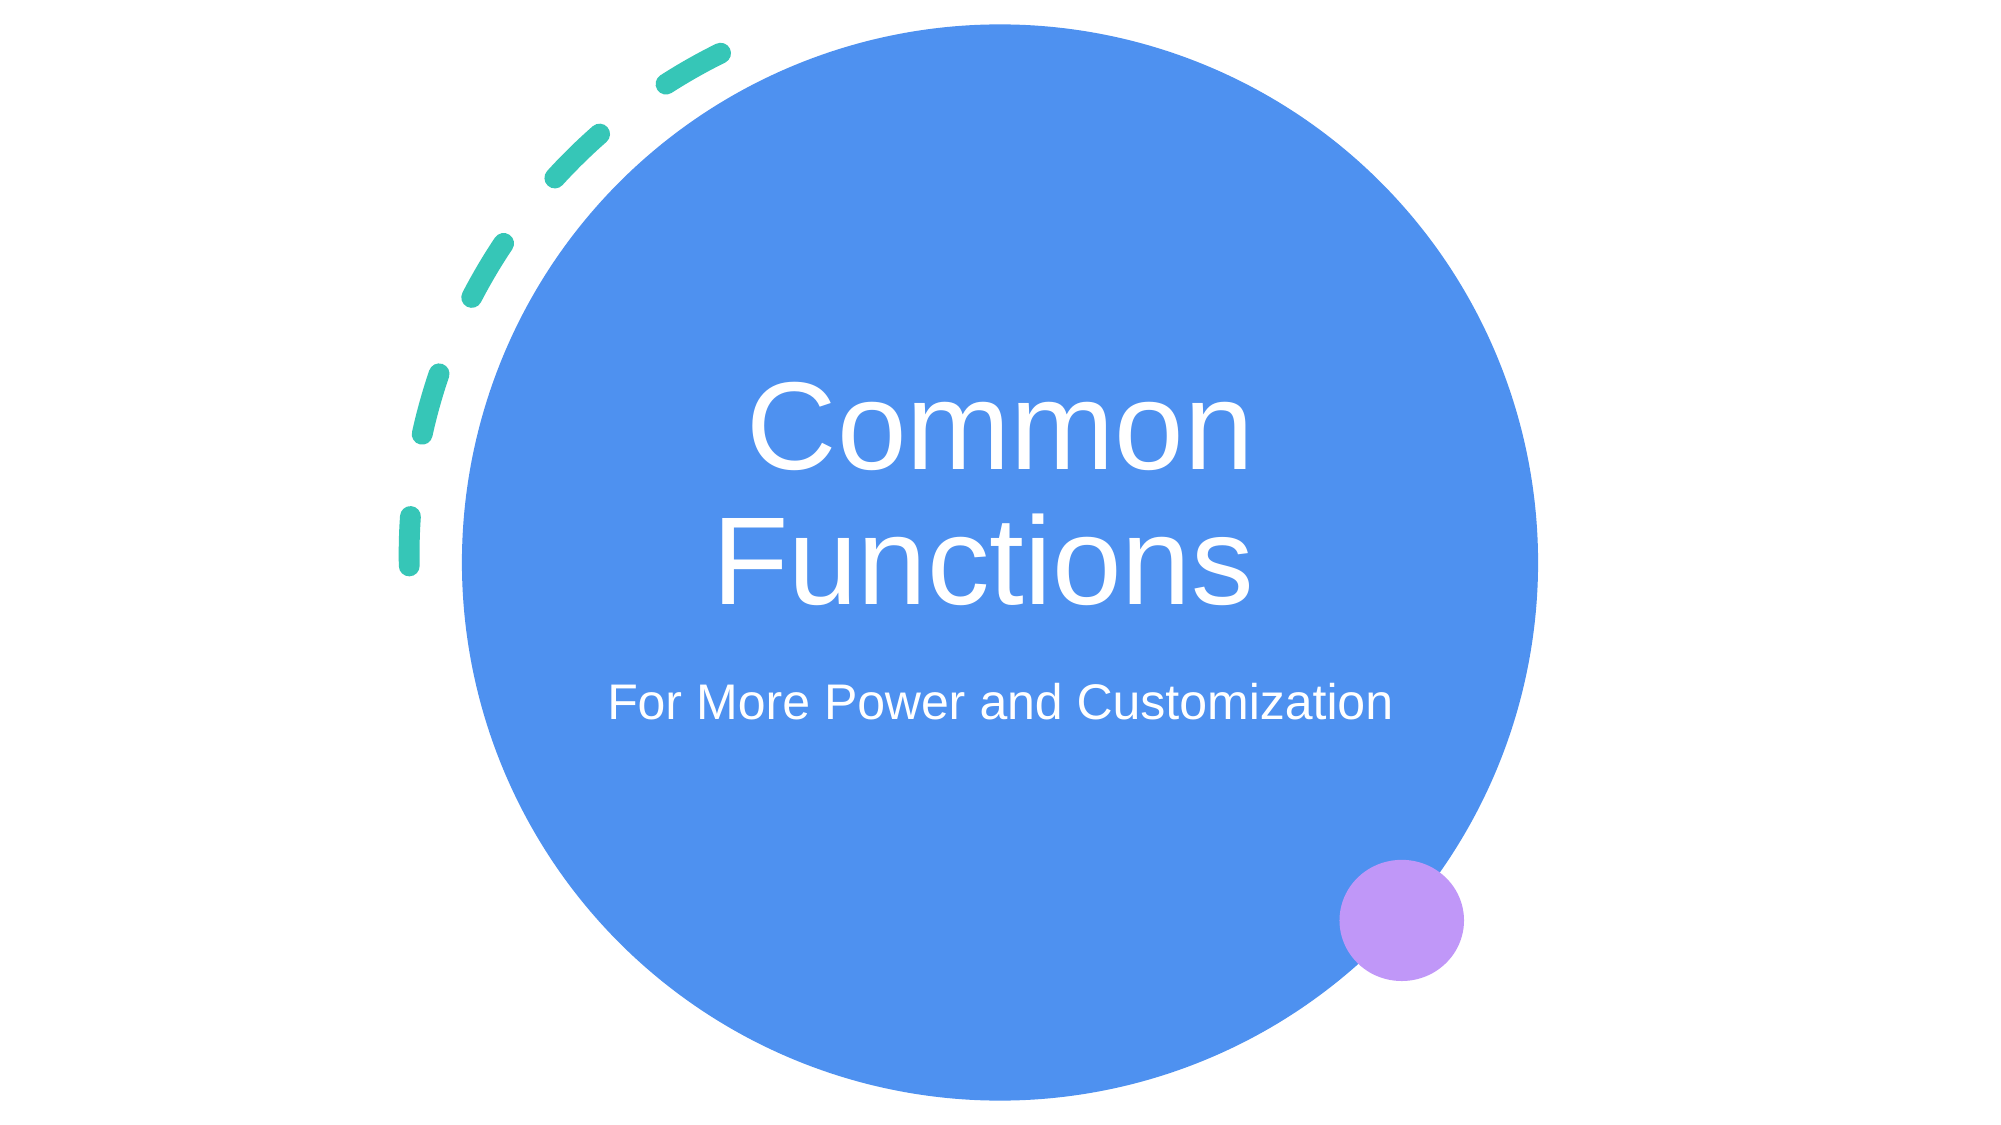

# Common Functions
For More Power and Customization